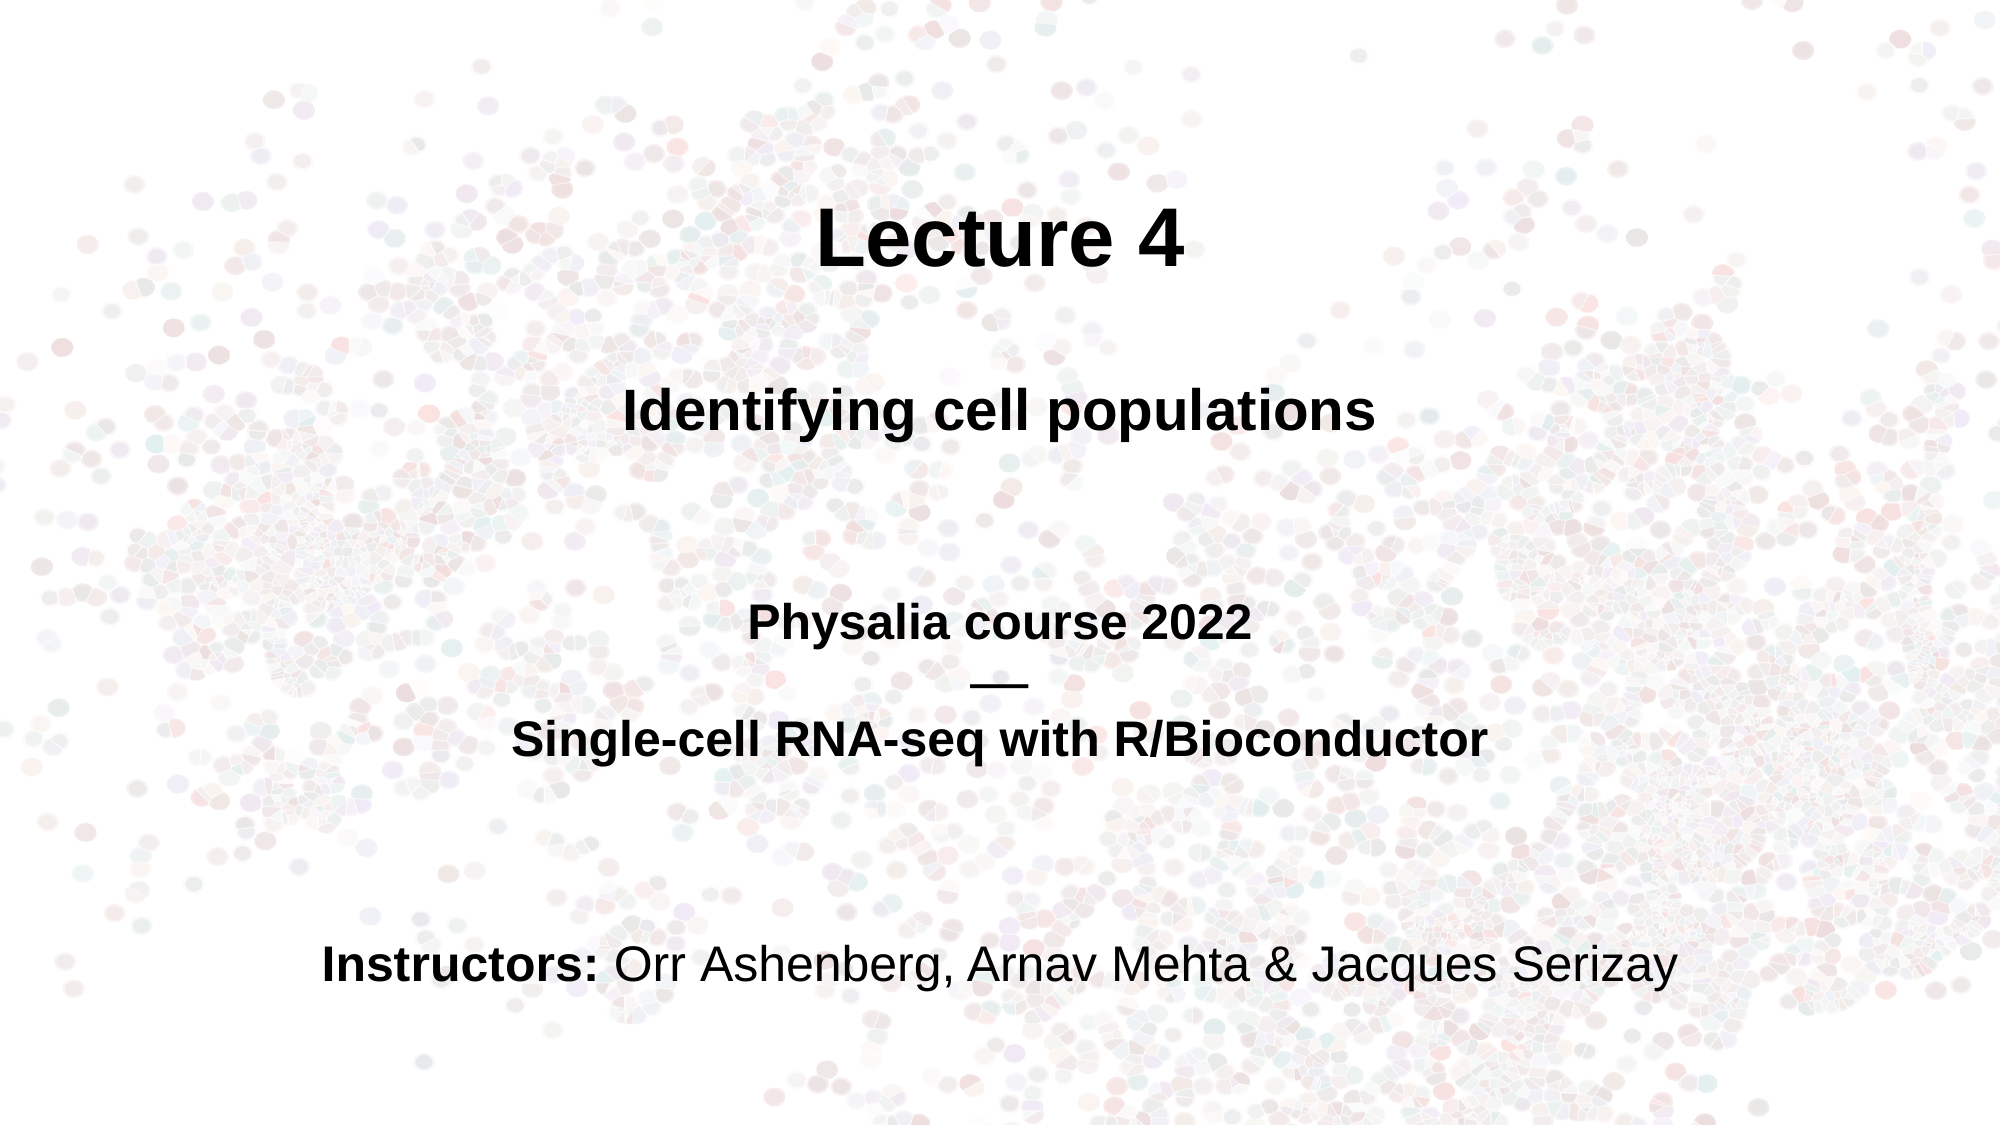

# Lecture 4 Identifying cell populations
Physalia course 2022
—
Single-cell RNA-seq with R/Bioconductor

Instructors: Orr Ashenberg, Arnav Mehta & Jacques Serizay